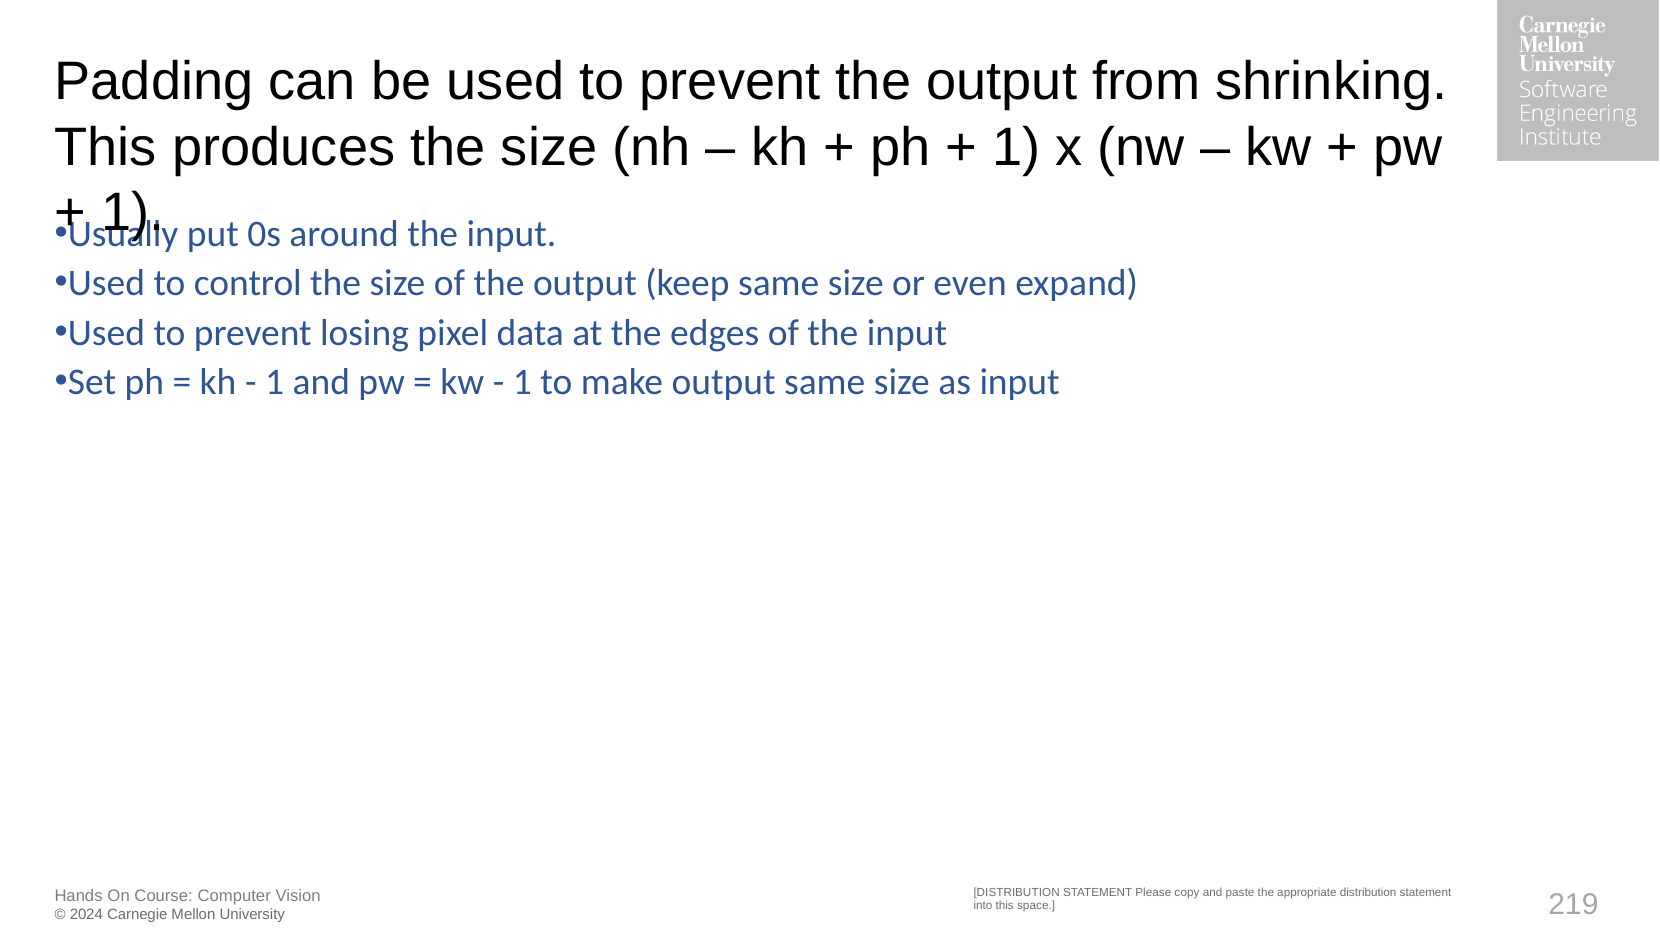

# Padding can be used to prevent the output from shrinking. This produces the size (nh – kh + ph + 1) x (nw – kw + pw + 1).
Usually put 0s around the input.
Used to control the size of the output (keep same size or even expand)
Used to prevent losing pixel data at the edges of the input
Set ph = kh - 1 and pw = kw - 1 to make output same size as input